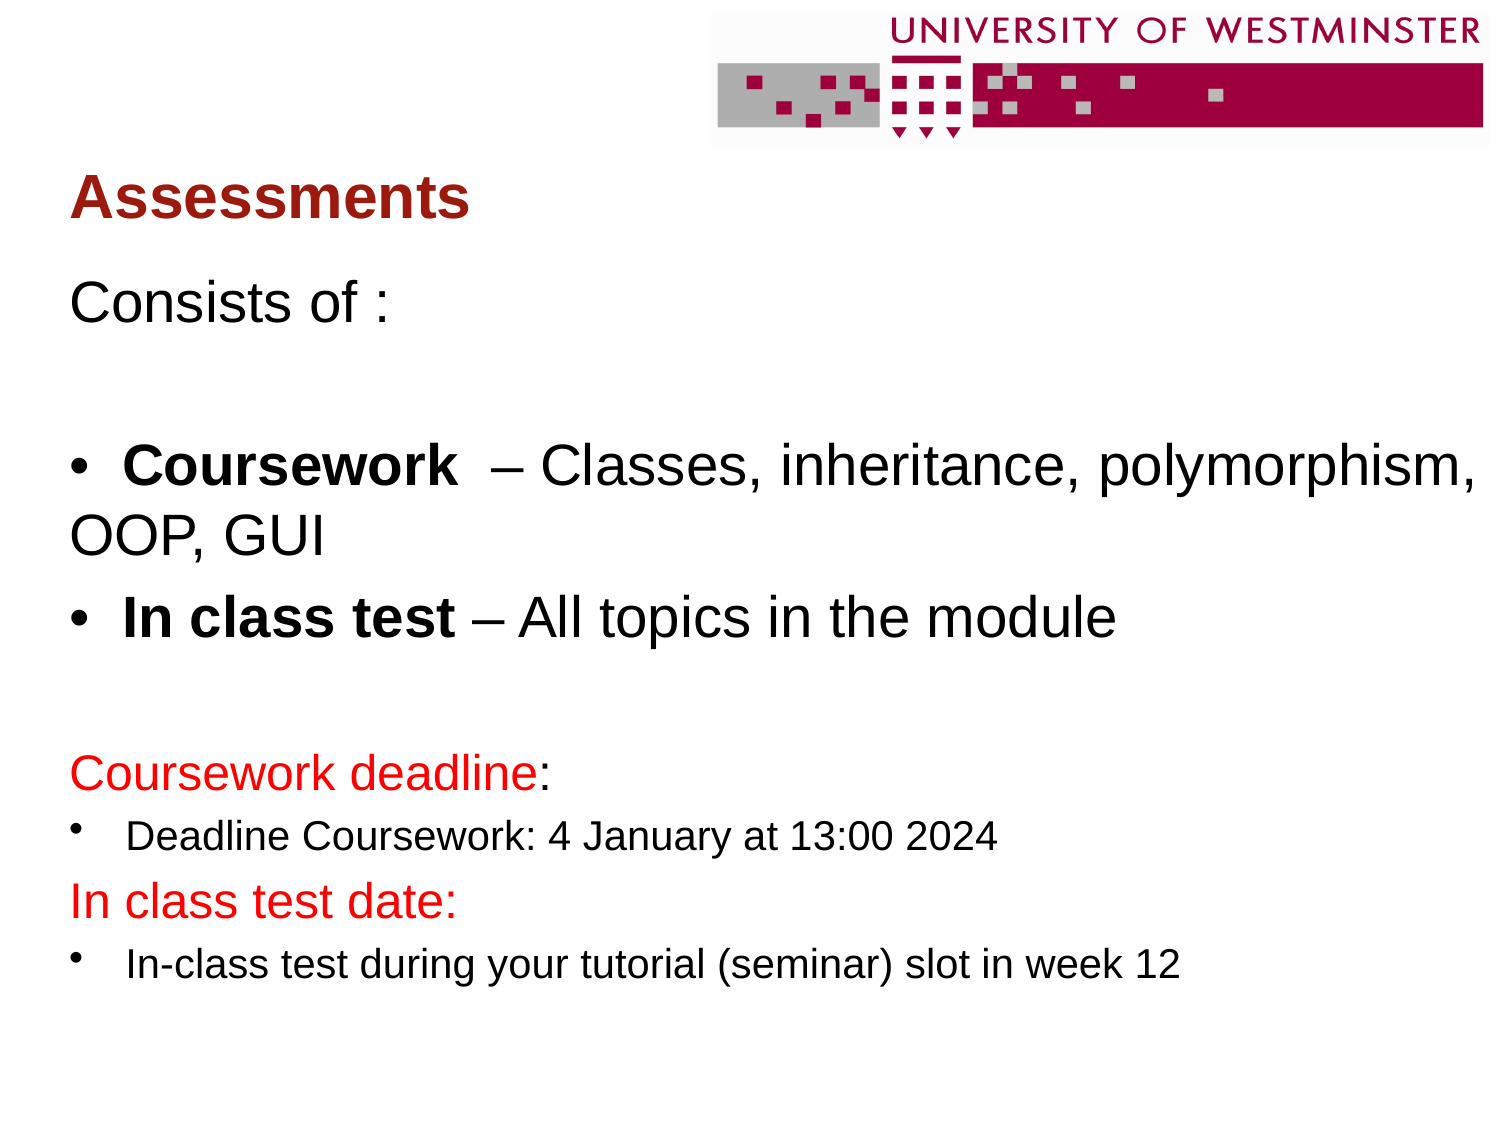

# Assessments
Consists of :

•  Coursework  – Classes, inheritance, polymorphism, OOP, GUI
•  In class test – All topics in the module

Coursework deadline:
Deadline Coursework: 4 January at 13:00 2024
In class test date:
In-class test during your tutorial (seminar) slot in week 12